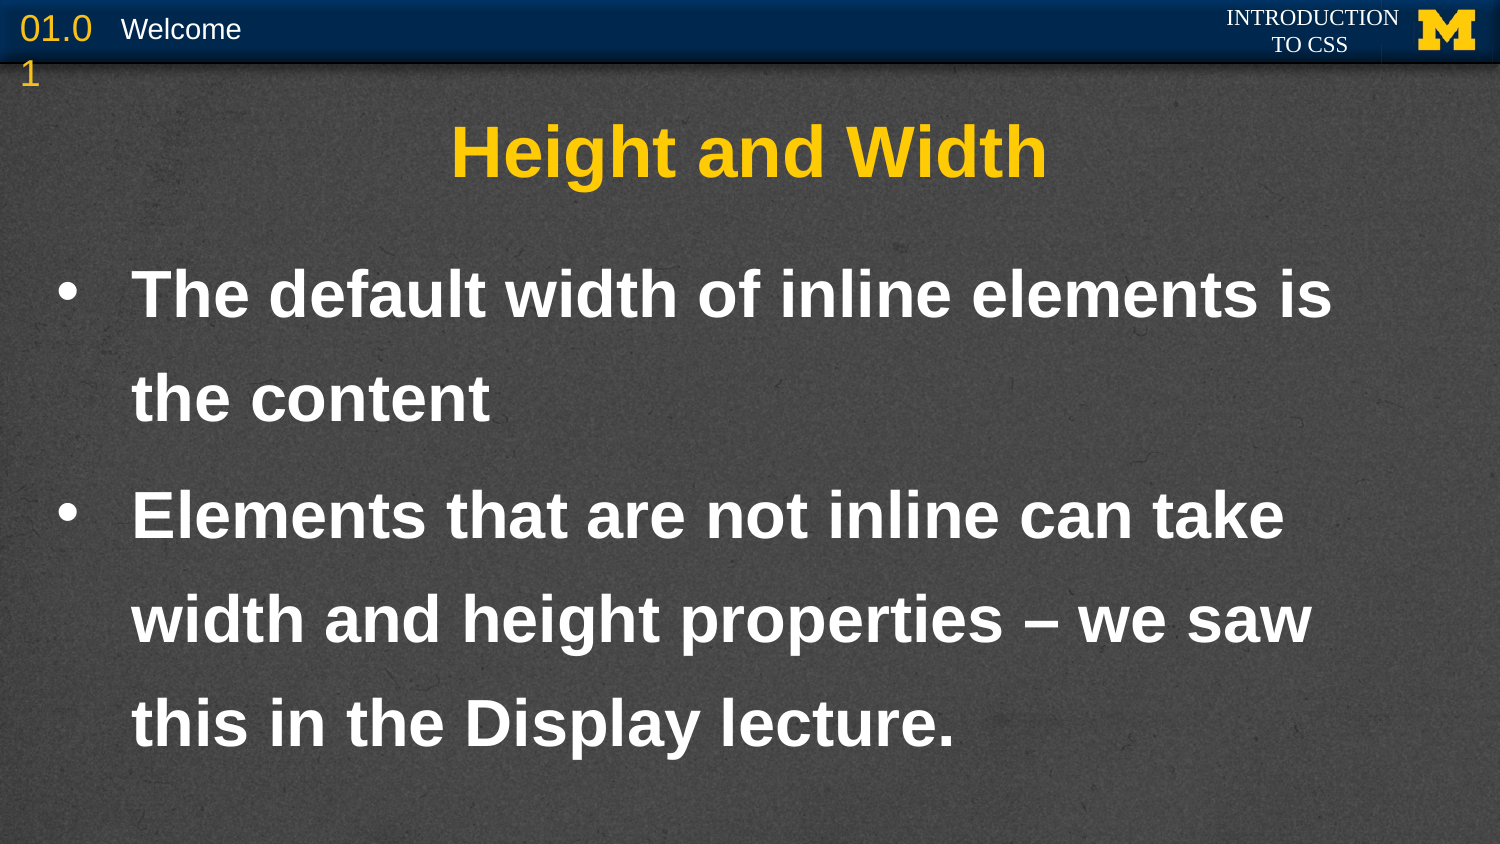

# Height and Width
The default width of inline elements is the content
Elements that are not inline can take width and height properties – we saw this in the Display lecture.